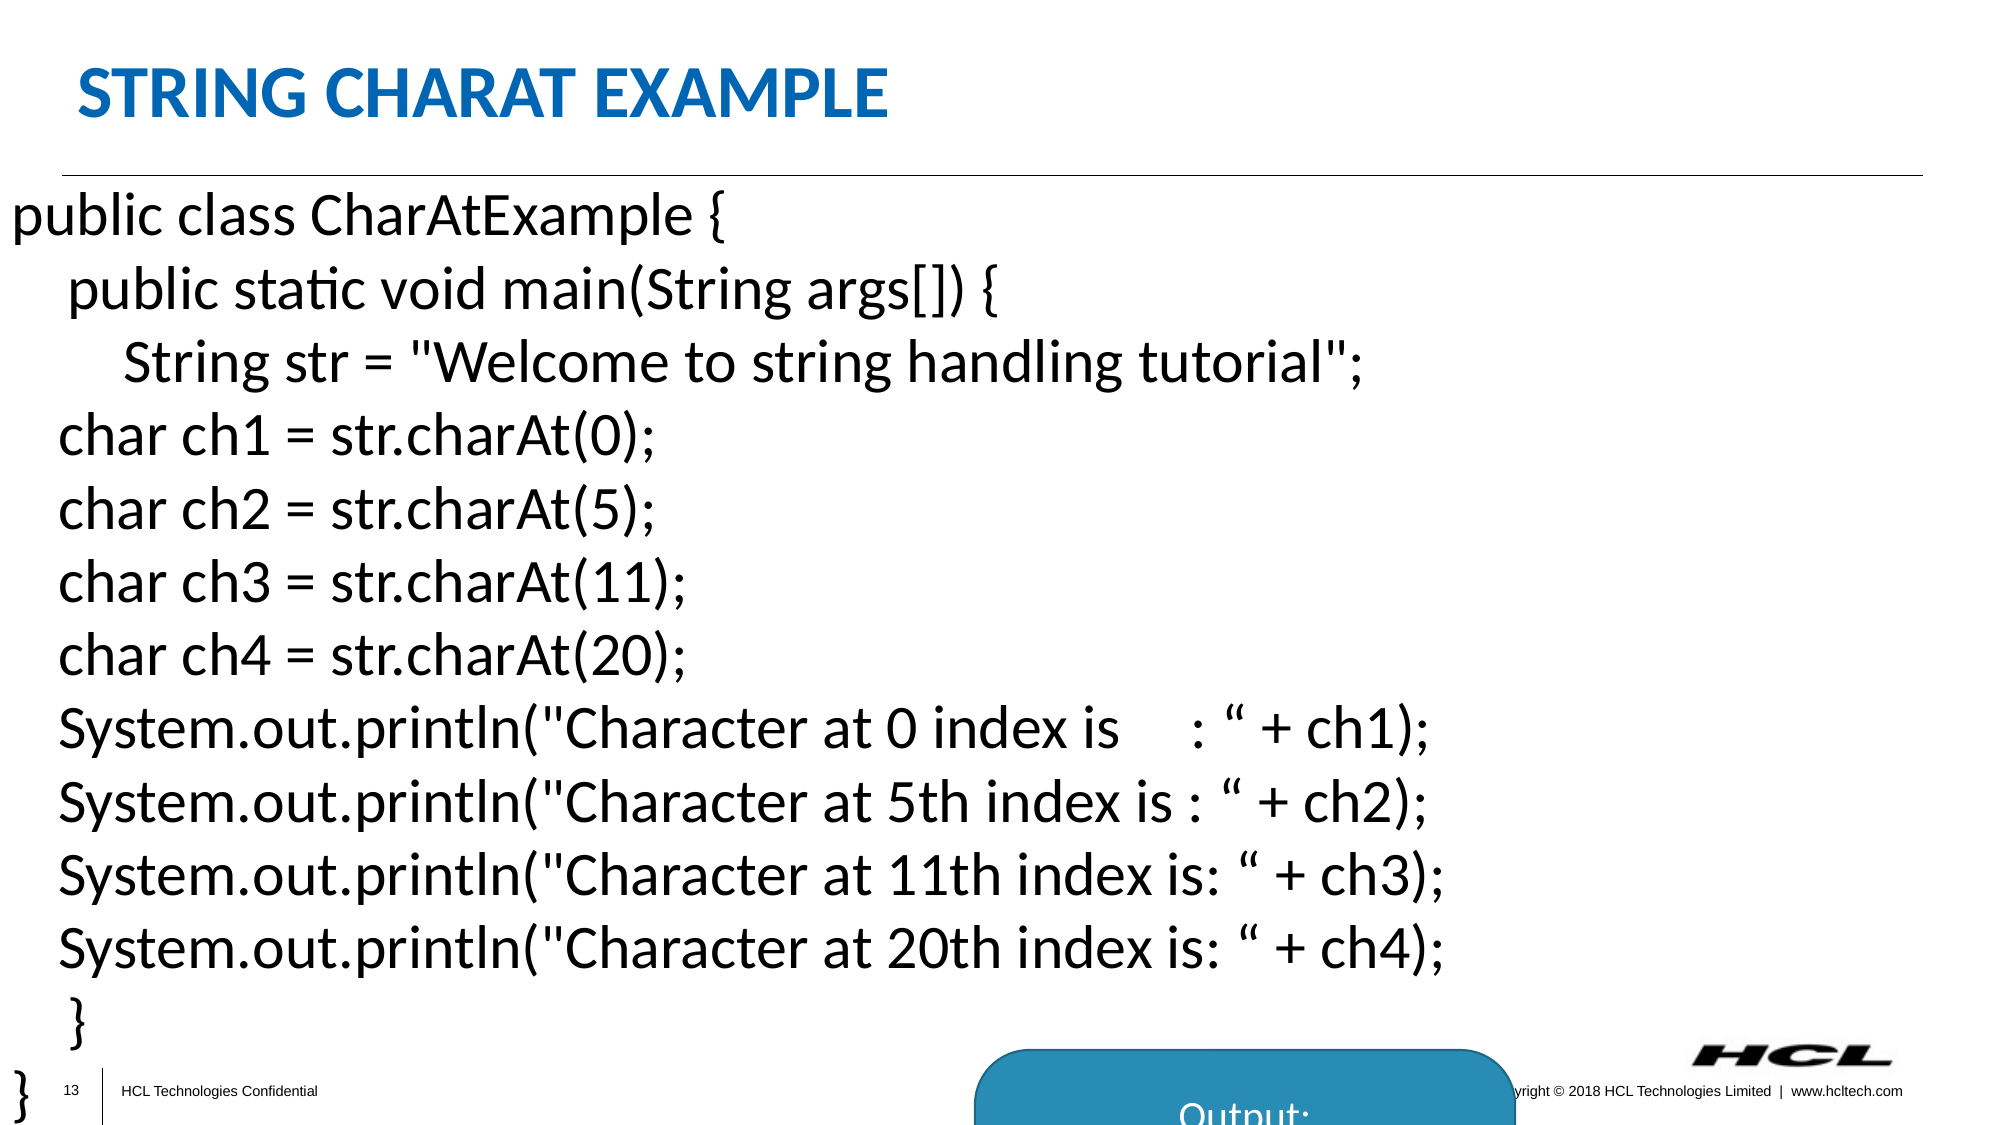

# String charAt Example
public class CharAtExample {
    public static void main(String args[]) {
        String str = "Welcome to string handling tutorial";
	char ch1 = str.charAt(0);
	char ch2 = str.charAt(5);
	char ch3 = str.charAt(11);
	char ch4 = str.charAt(20);
	System.out.println("Character at 0 index is     : “ + ch1);
	System.out.println("Character at 5th index is : “ + ch2);
	System.out.println("Character at 11th index is: “ + ch3);
	System.out.println("Character at 20th index is: “ + ch4);
    }
}

Output:
Character at 0 index is: W
Character at 5th index is: m
Character at 11th index is: s
Character at 20th index is: n